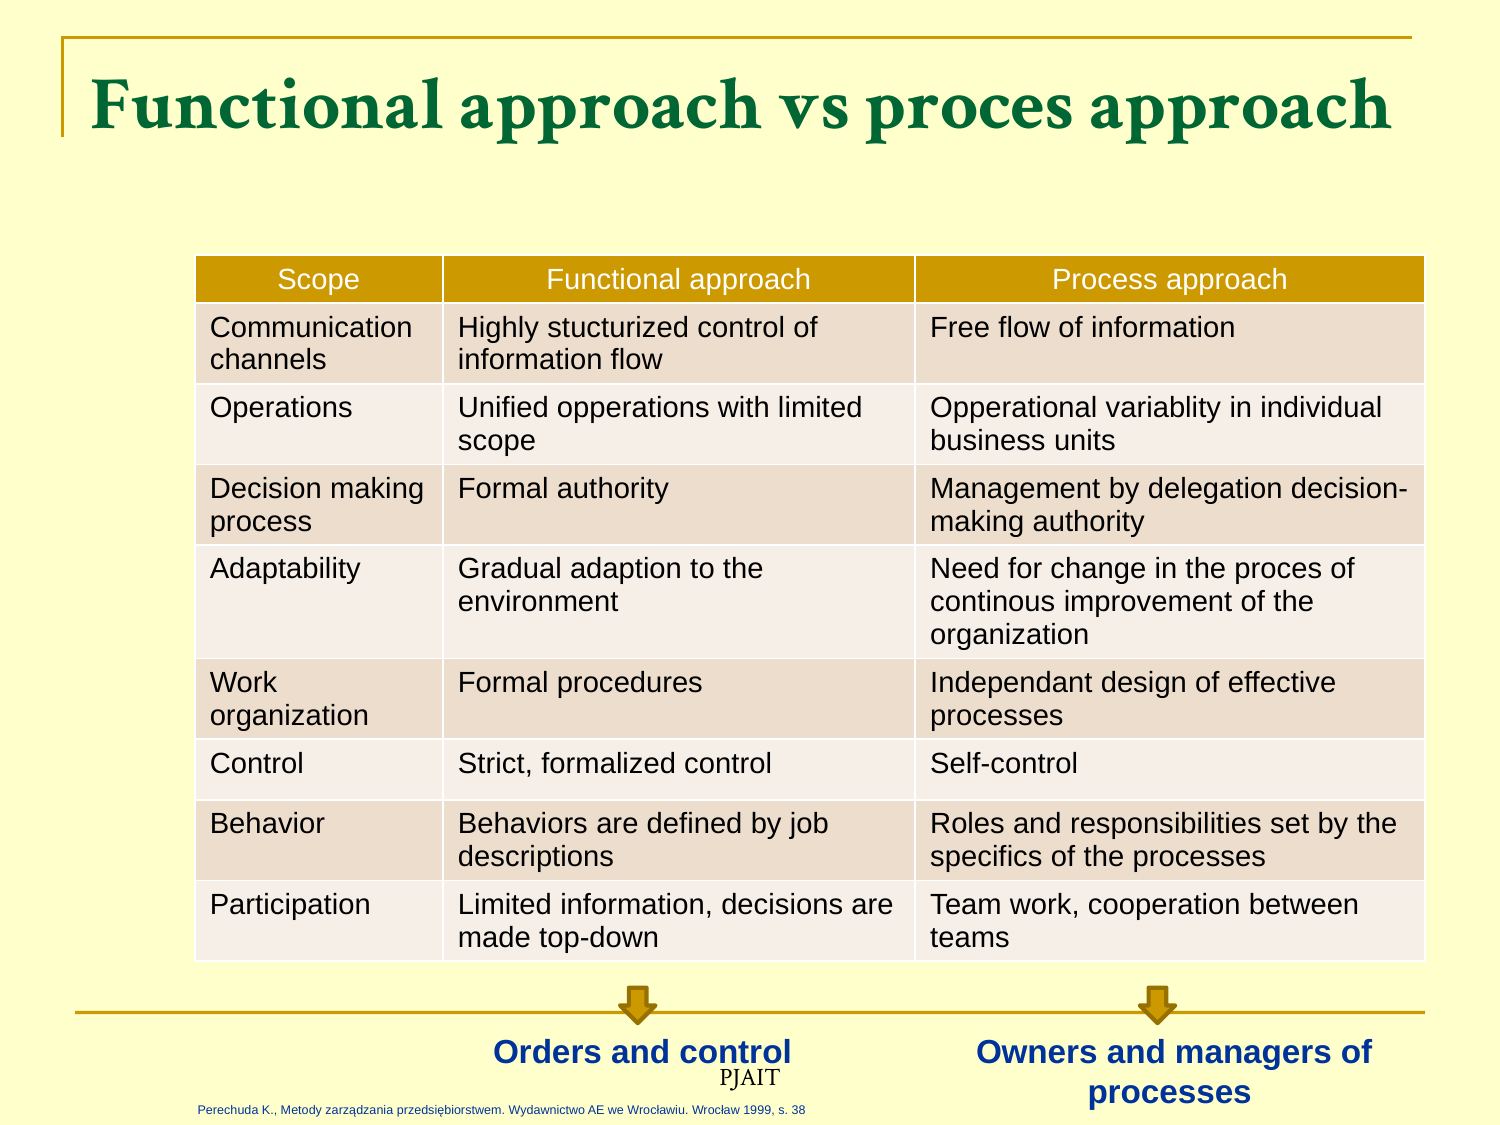

# Functional approach vs proces approach
| Scope | Functional approach | Process approach |
| --- | --- | --- |
| Communication channels | Highly stucturized control of information flow | Free flow of information |
| Operations | Unified opperations with limited scope | Opperational variablity in individual business units |
| Decision making process | Formal authority | Management by delegation decision-making authority |
| Adaptability | Gradual adaption to the environment | Need for change in the proces of continous improvement of the organization |
| Work organization | Formal procedures | Independant design of effective processes |
| Control | Strict, formalized control | Self-control |
| Behavior | Behaviors are defined by job descriptions | Roles and responsibilities set by the specifics of the processes |
| Participation | Limited information, decisions are made top-down | Team work, cooperation between teams |

Orders and control
Owners and managers of processes

PJAIT
Perechuda K., Metody zarządzania przedsiębiorstwem. Wydawnictwo AE we Wrocławiu. Wrocław 1999, s. 38